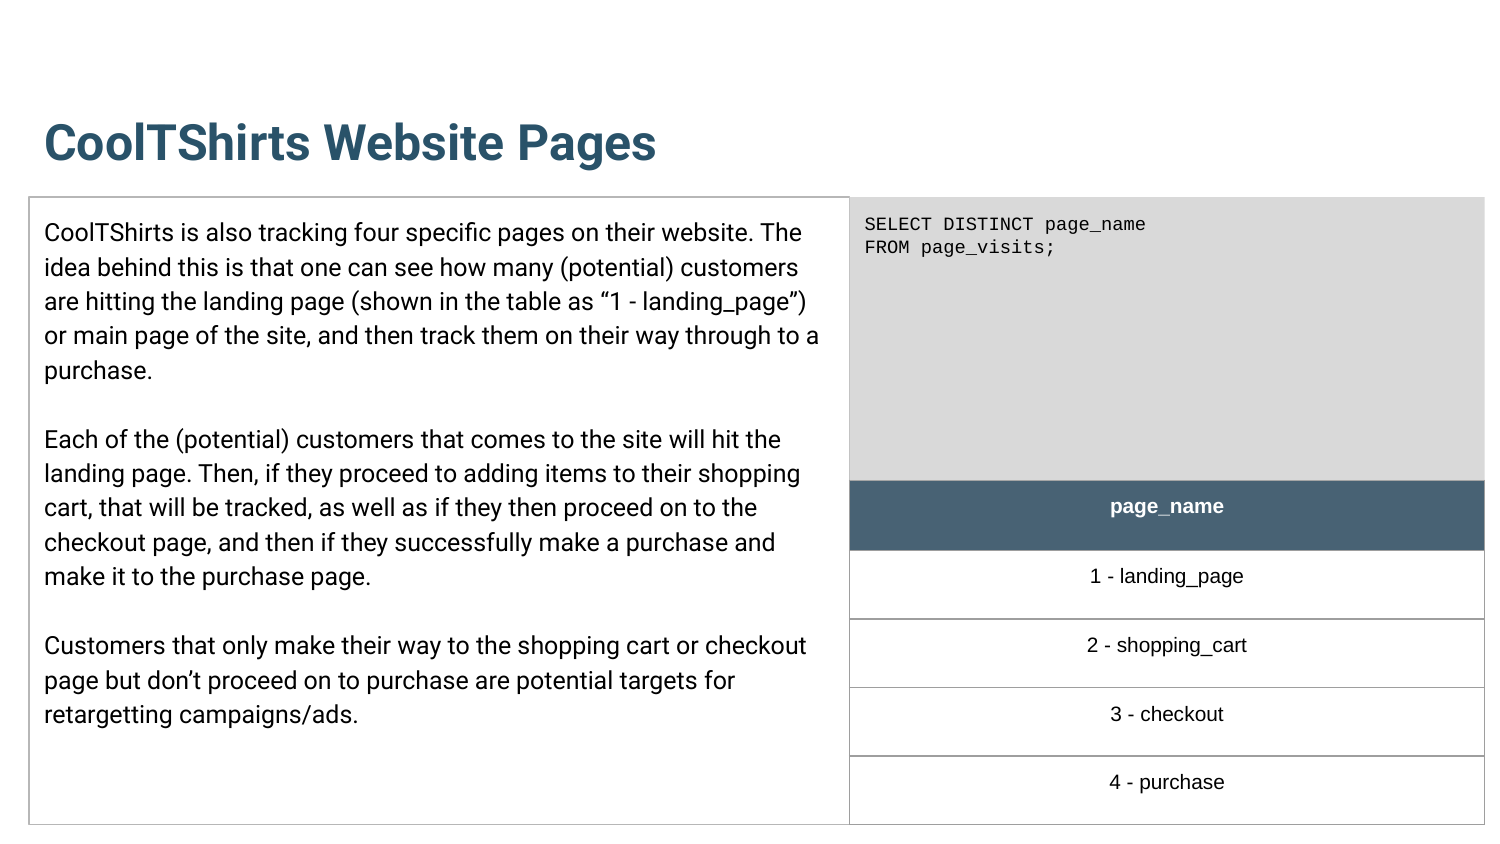

CoolTShirts Website Pages
SELECT DISTINCT page_name
FROM page_visits;
CoolTShirts is also tracking four specific pages on their website. The idea behind this is that one can see how many (potential) customers are hitting the landing page (shown in the table as “1 - landing_page”) or main page of the site, and then track them on their way through to a purchase.

Each of the (potential) customers that comes to the site will hit the landing page. Then, if they proceed to adding items to their shopping cart, that will be tracked, as well as if they then proceed on to the checkout page, and then if they successfully make a purchase and make it to the purchase page.

Customers that only make their way to the shopping cart or checkout page but don’t proceed on to purchase are potential targets for retargetting campaigns/ads.
| page\_name |
| --- |
| 1 - landing\_page |
| 2 - shopping\_cart |
| 3 - checkout |
| 4 - purchase |